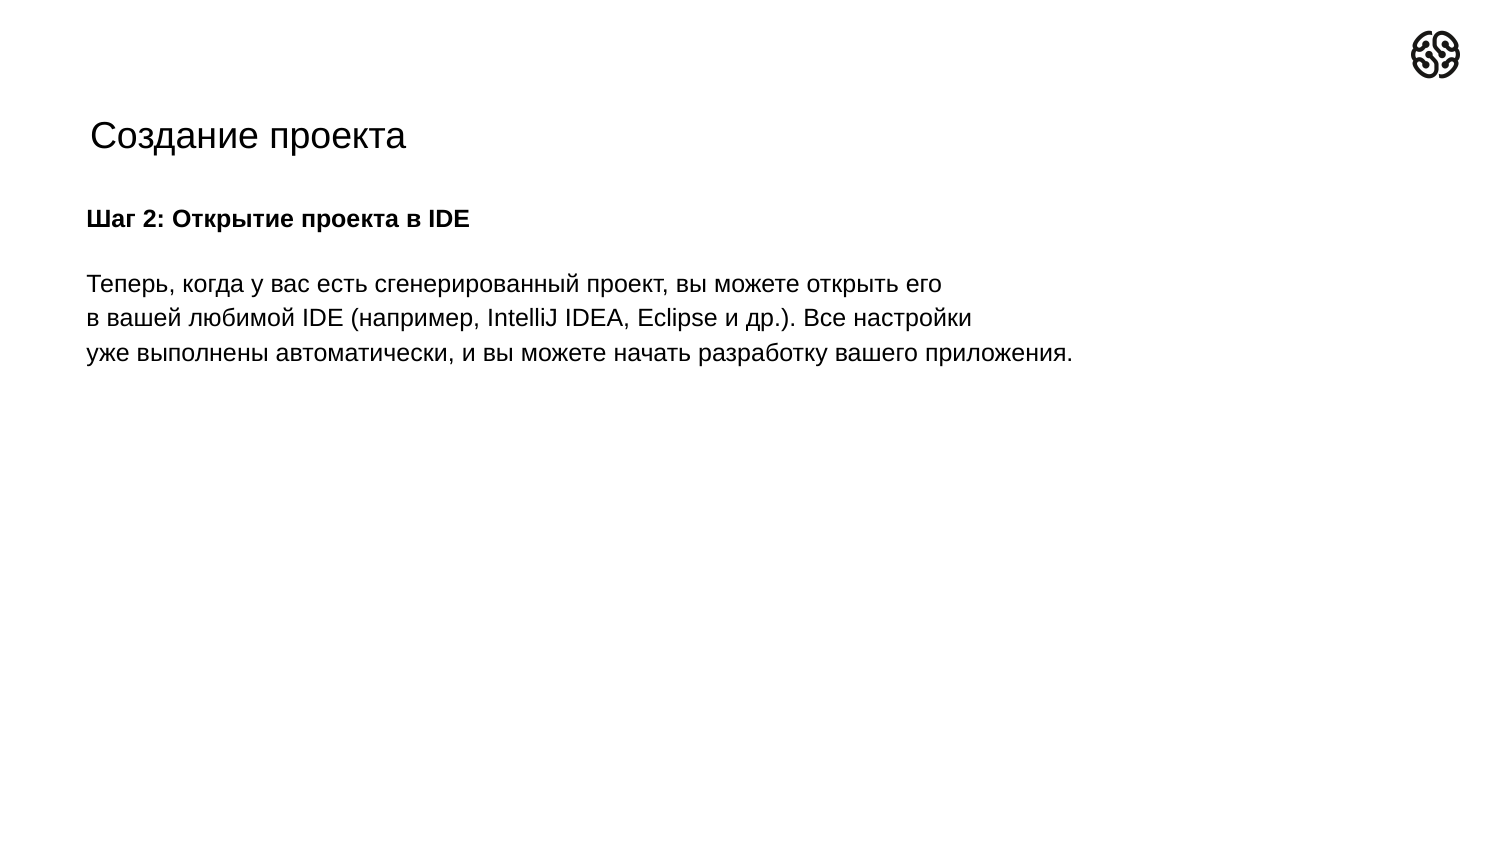

Создание проекта
Шаг 2: Открытие проекта в IDE
Теперь, когда у вас есть сгенерированный проект, вы можете открыть его
в вашей любимой IDE (например, IntelliJ IDEA, Eclipse и др.). Все настройки
уже выполнены автоматически, и вы можете начать разработку вашего приложения.